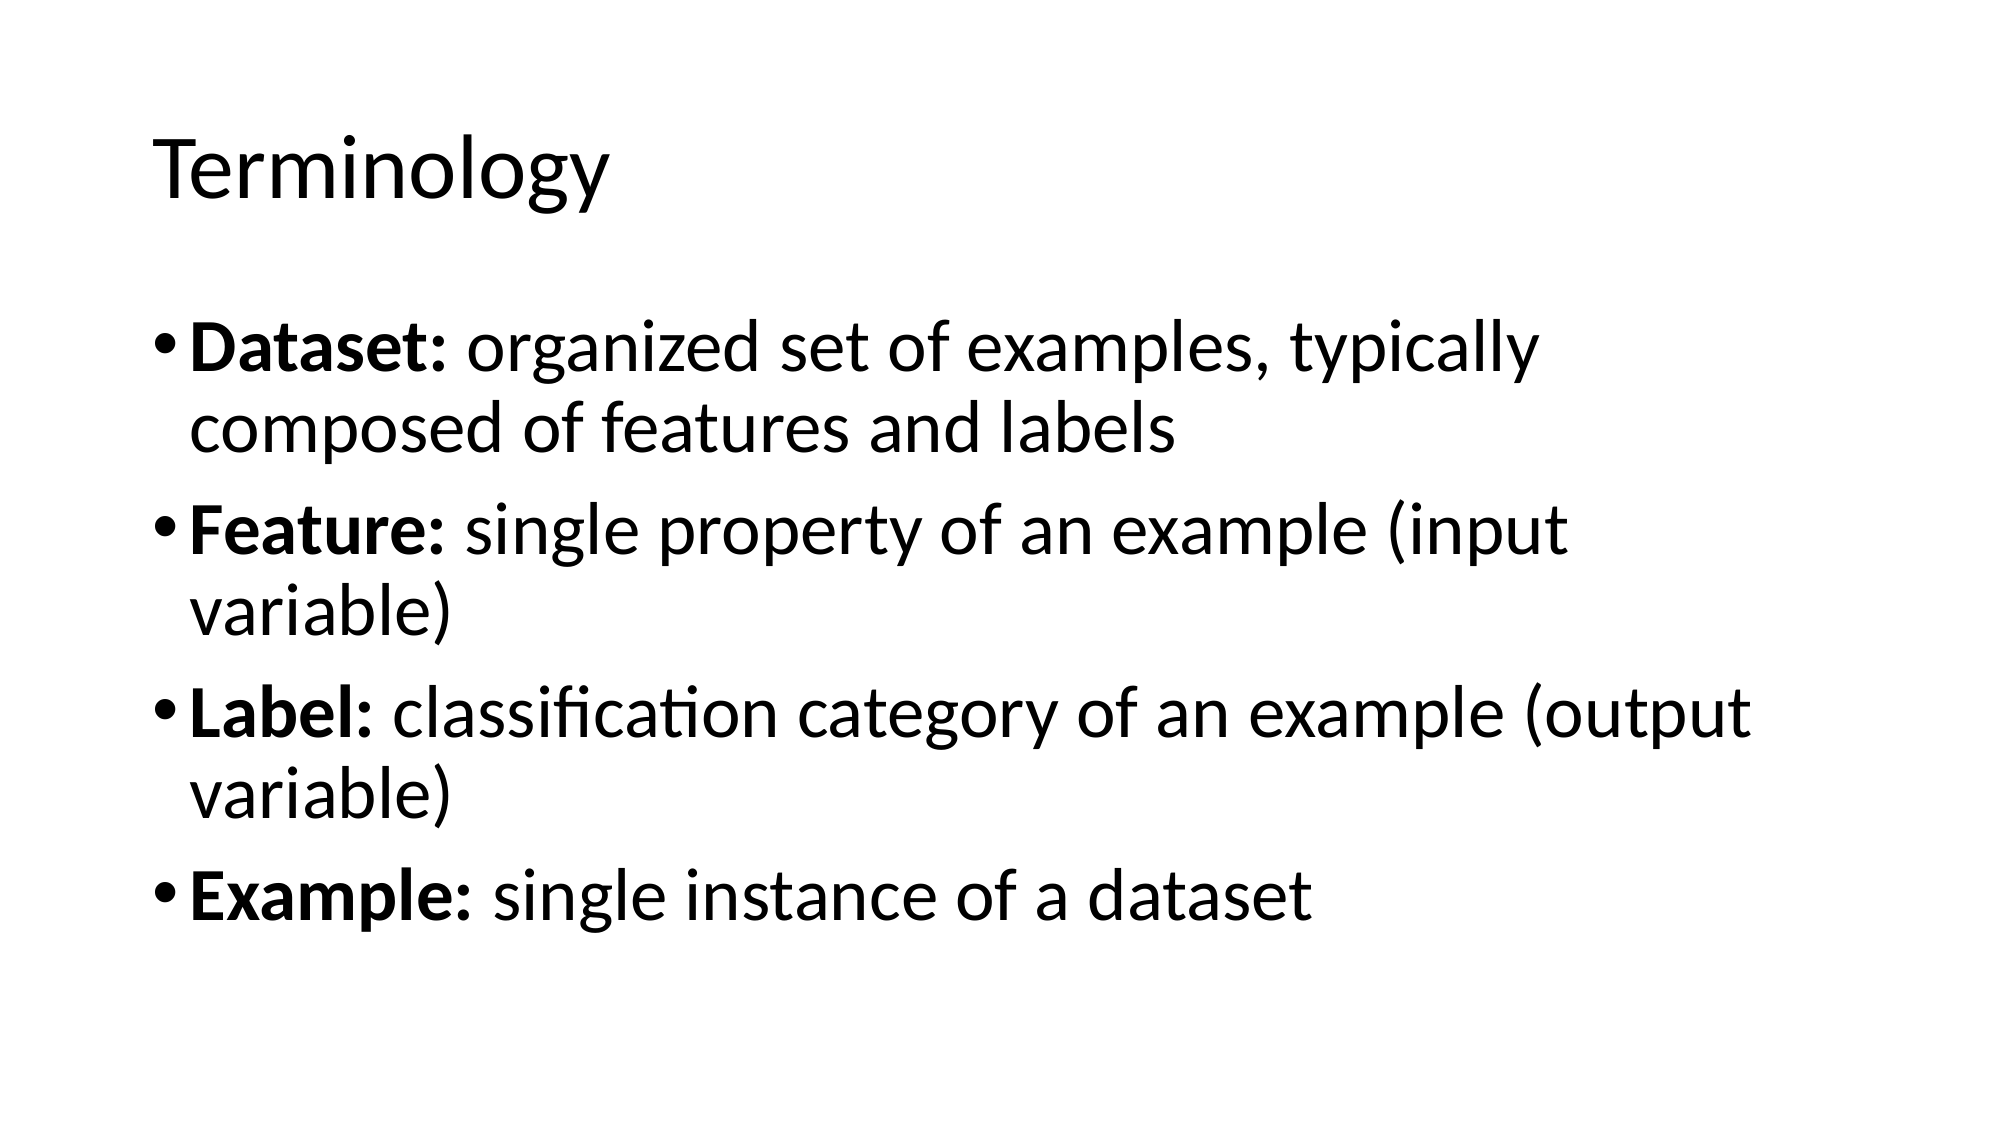

# Terminology
Dataset: organized set of examples, typically composed of features and labels
Feature: single property of an example (input variable)
Label: classification category of an example (output variable)
Example: single instance of a dataset